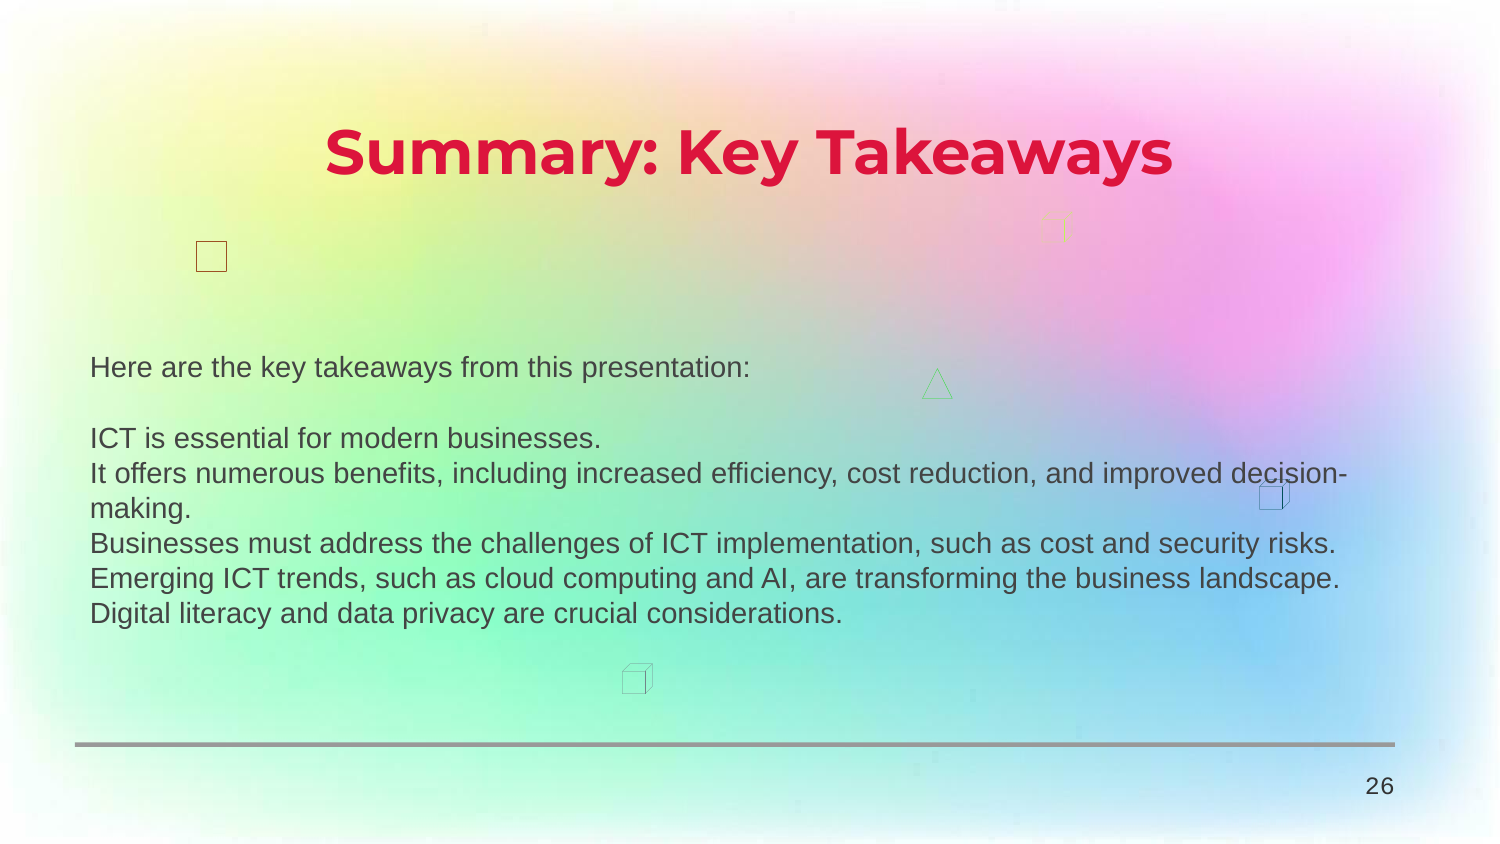

Summary: Key Takeaways

Here are the key takeaways from this presentation:

ICT is essential for modern businesses.
It offers numerous benefits, including increased efficiency, cost reduction, and improved decision-making.
Businesses must address the challenges of ICT implementation, such as cost and security risks.
Emerging ICT trends, such as cloud computing and AI, are transforming the business landscape.
Digital literacy and data privacy are crucial considerations.

26